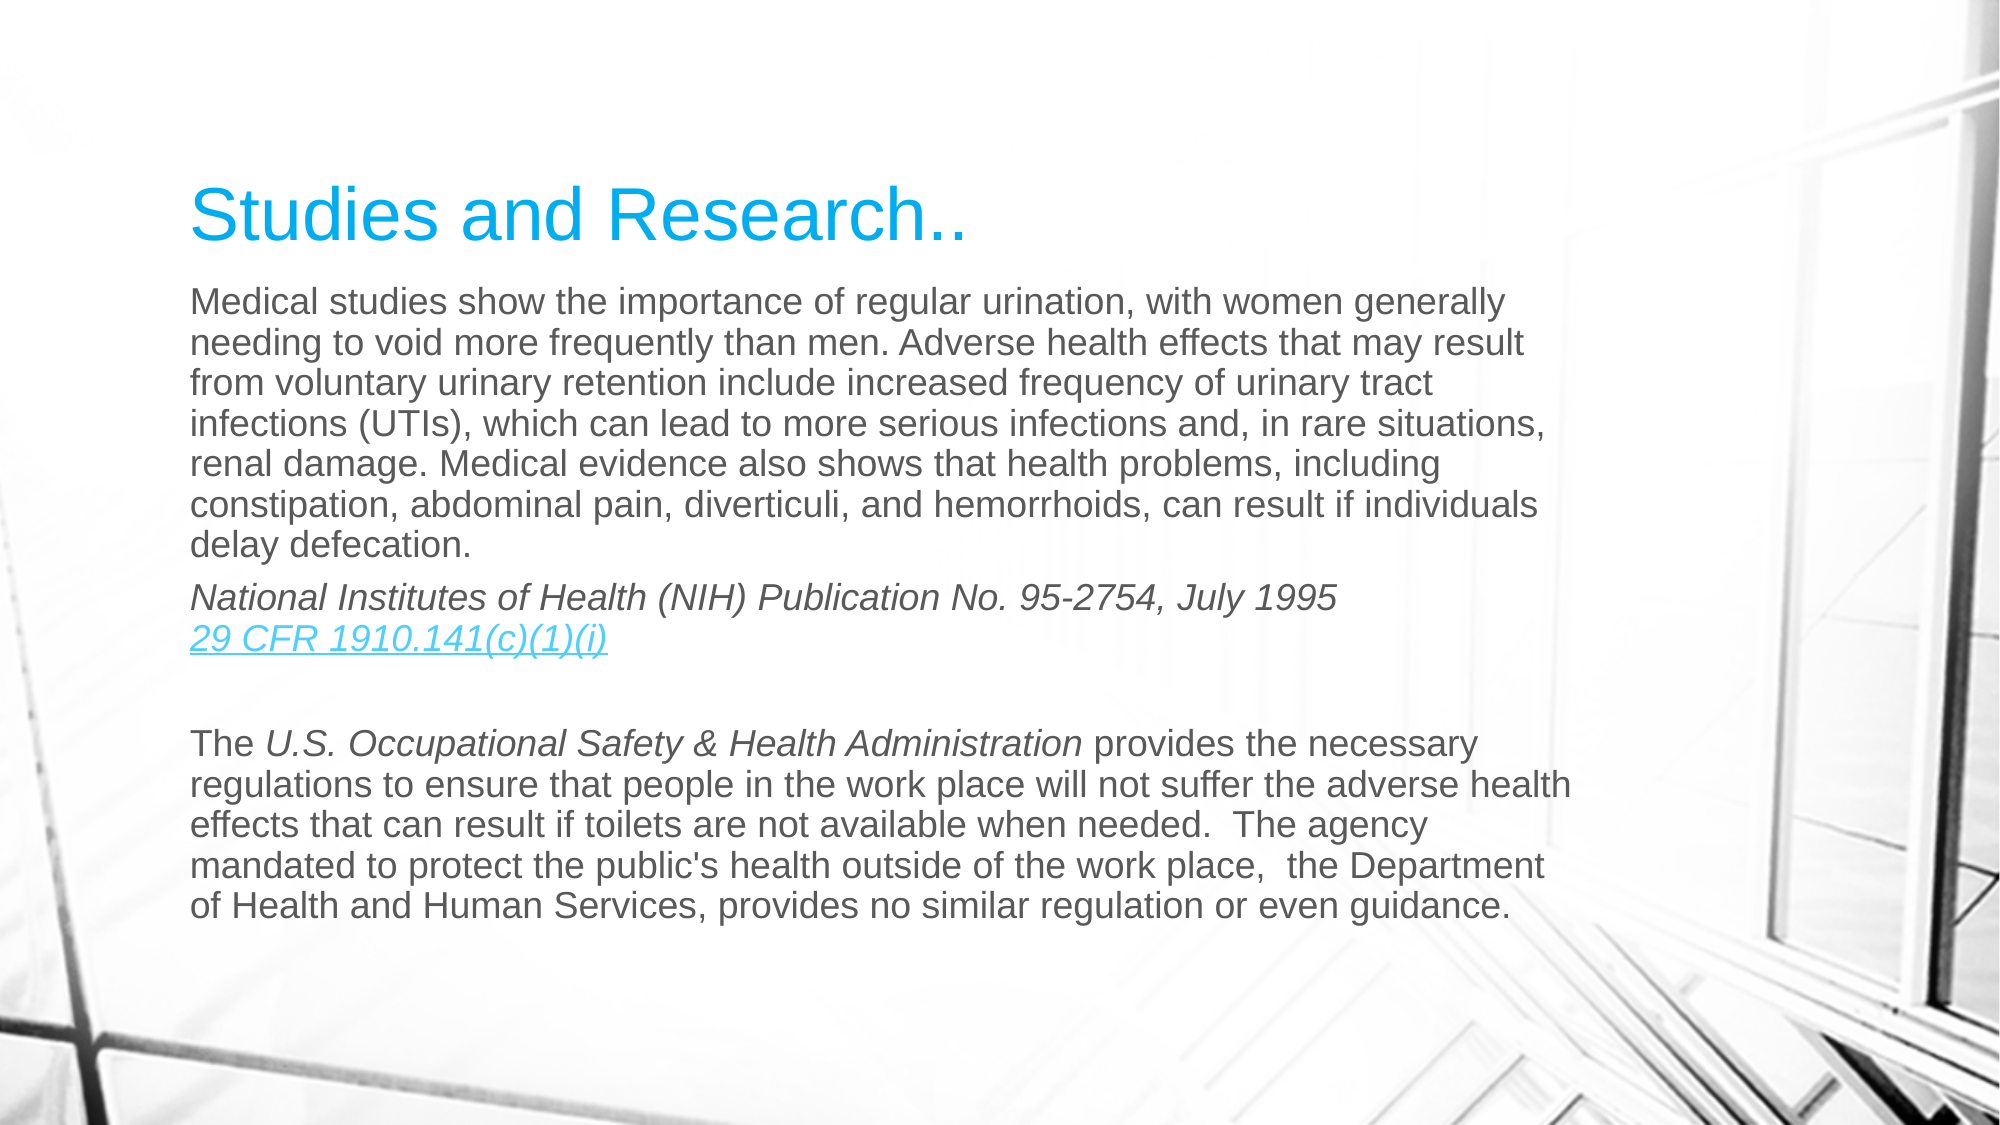

# Studies and Research..
Medical studies show the importance of regular urination, with women generally needing to void more frequently than men. Adverse health effects that may result from voluntary urinary retention include increased frequency of urinary tract infections (UTIs), which can lead to more serious infections and, in rare situations, renal damage. Medical evidence also shows that health problems, including constipation, abdominal pain, diverticuli, and hemorrhoids, can result if individuals delay defecation.
National Institutes of Health (NIH) Publication No. 95-2754, July 1995  29 CFR 1910.141(c)(1)(i)

The U.S. Occupational Safety & Health Administration provides the necessary regulations to ensure that people in the work place will not suffer the adverse health effects that can result if toilets are not available when needed.  The agency mandated to protect the public's health outside of the work place,  the Department of Health and Human Services, provides no similar regulation or even guidance.